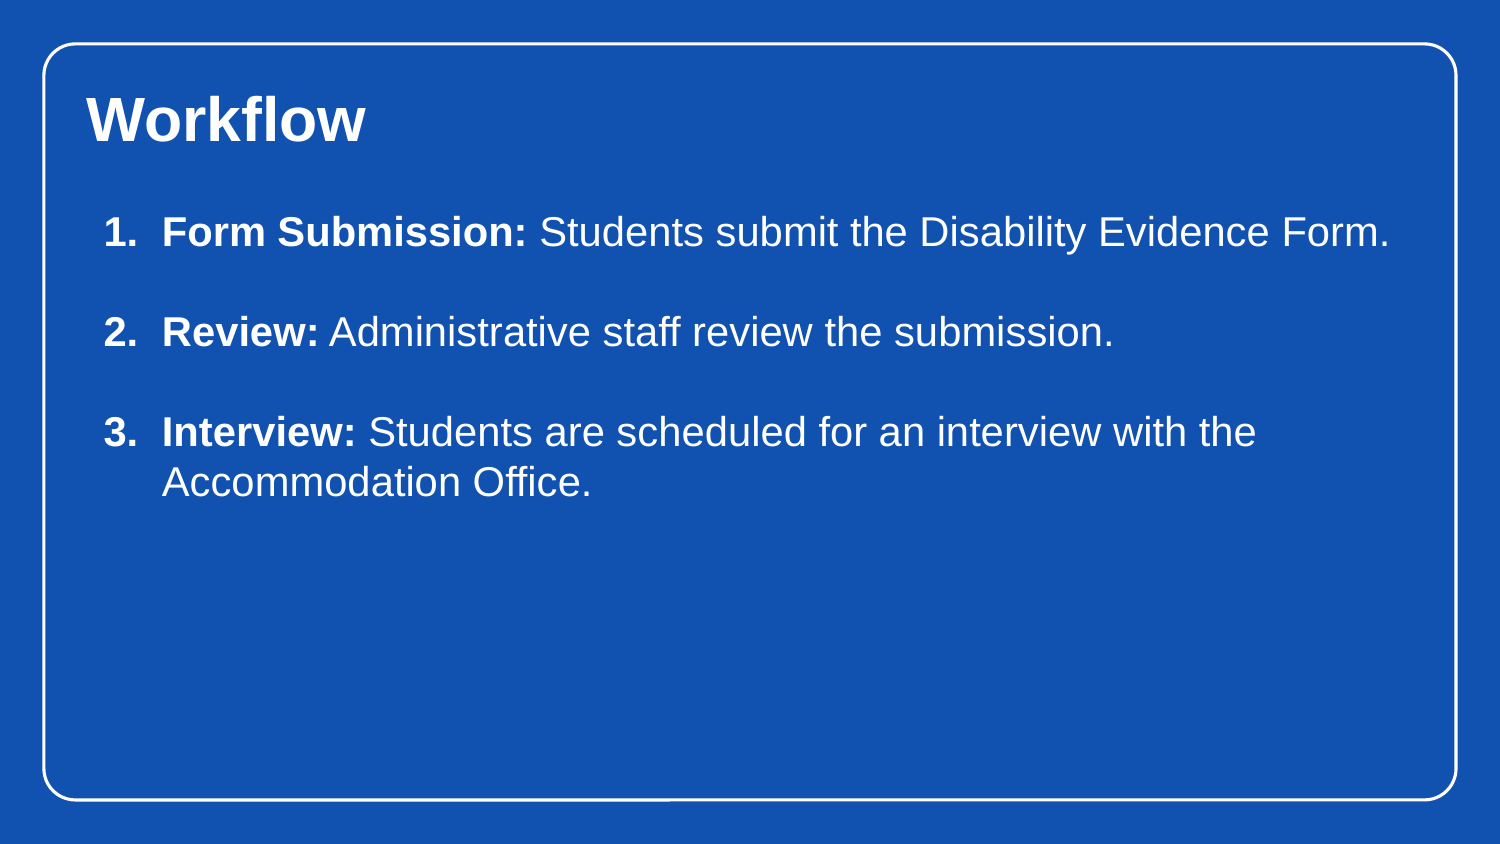

# Workflow
Form Submission: Students submit the Disability Evidence Form.

Review: Administrative staff review the submission.

Interview: Students are scheduled for an interview with the Accommodation Office.